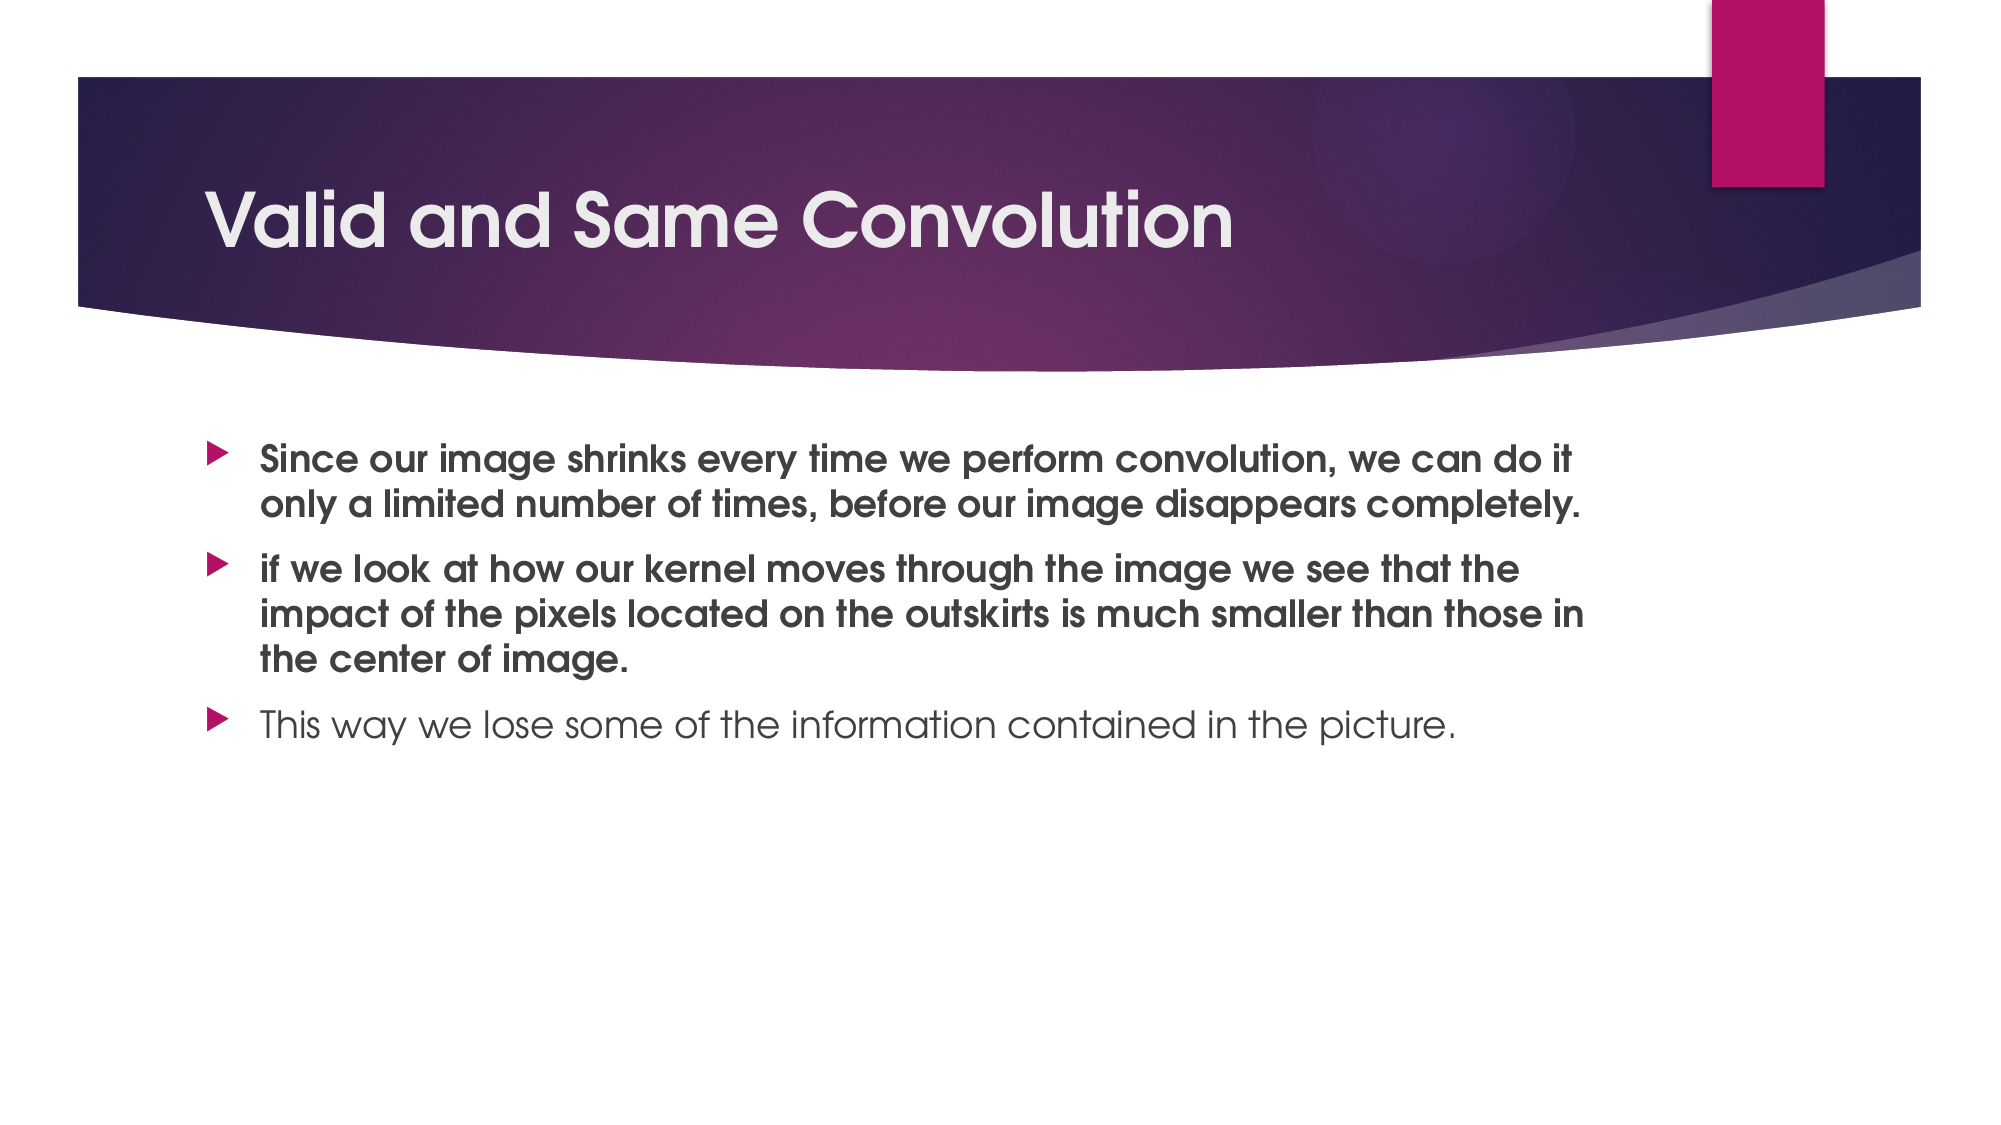

# Valid and Same Convolution
Since our image shrinks every time we perform convolution, we can do it only a limited number of times, before our image disappears completely.
if we look at how our kernel moves through the image we see that the impact of the pixels located on the outskirts is much smaller than those in the center of image.
This way we lose some of the information contained in the picture.